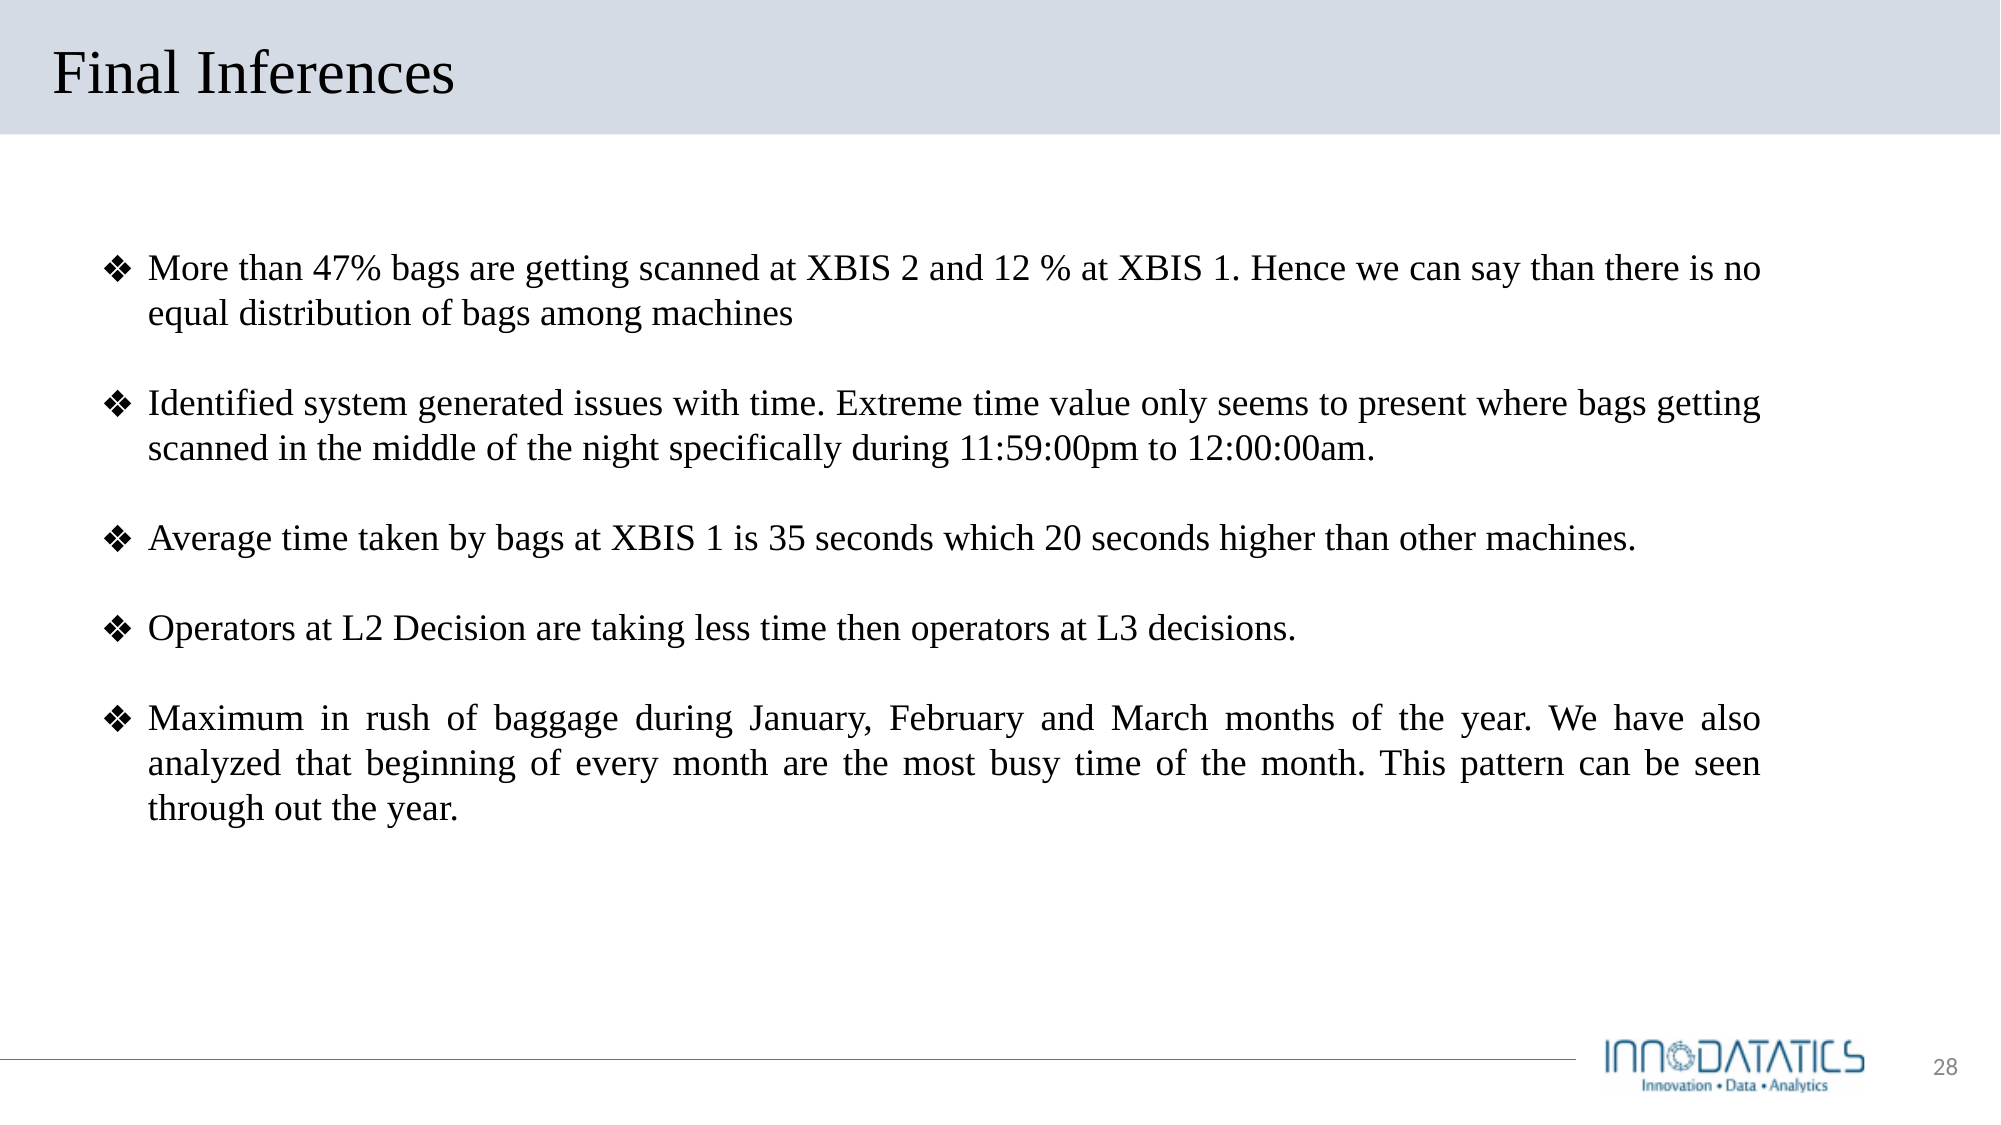

# Final Inferences

More than 47% bags are getting scanned at XBIS 2 and 12 % at XBIS 1. Hence we can say than there is no equal distribution of bags among machines

Identified system generated issues with time. Extreme time value only seems to present where bags getting scanned in the middle of the night specifically during 11:59:00pm to 12:00:00am.

Average time taken by bags at XBIS 1 is 35 seconds which 20 seconds higher than other machines.

Operators at L2 Decision are taking less time then operators at L3 decisions.

Maximum in rush of baggage during January, February and March months of the year. We have also analyzed that beginning of every month are the most busy time of the month. This pattern can be seen through out the year.

28